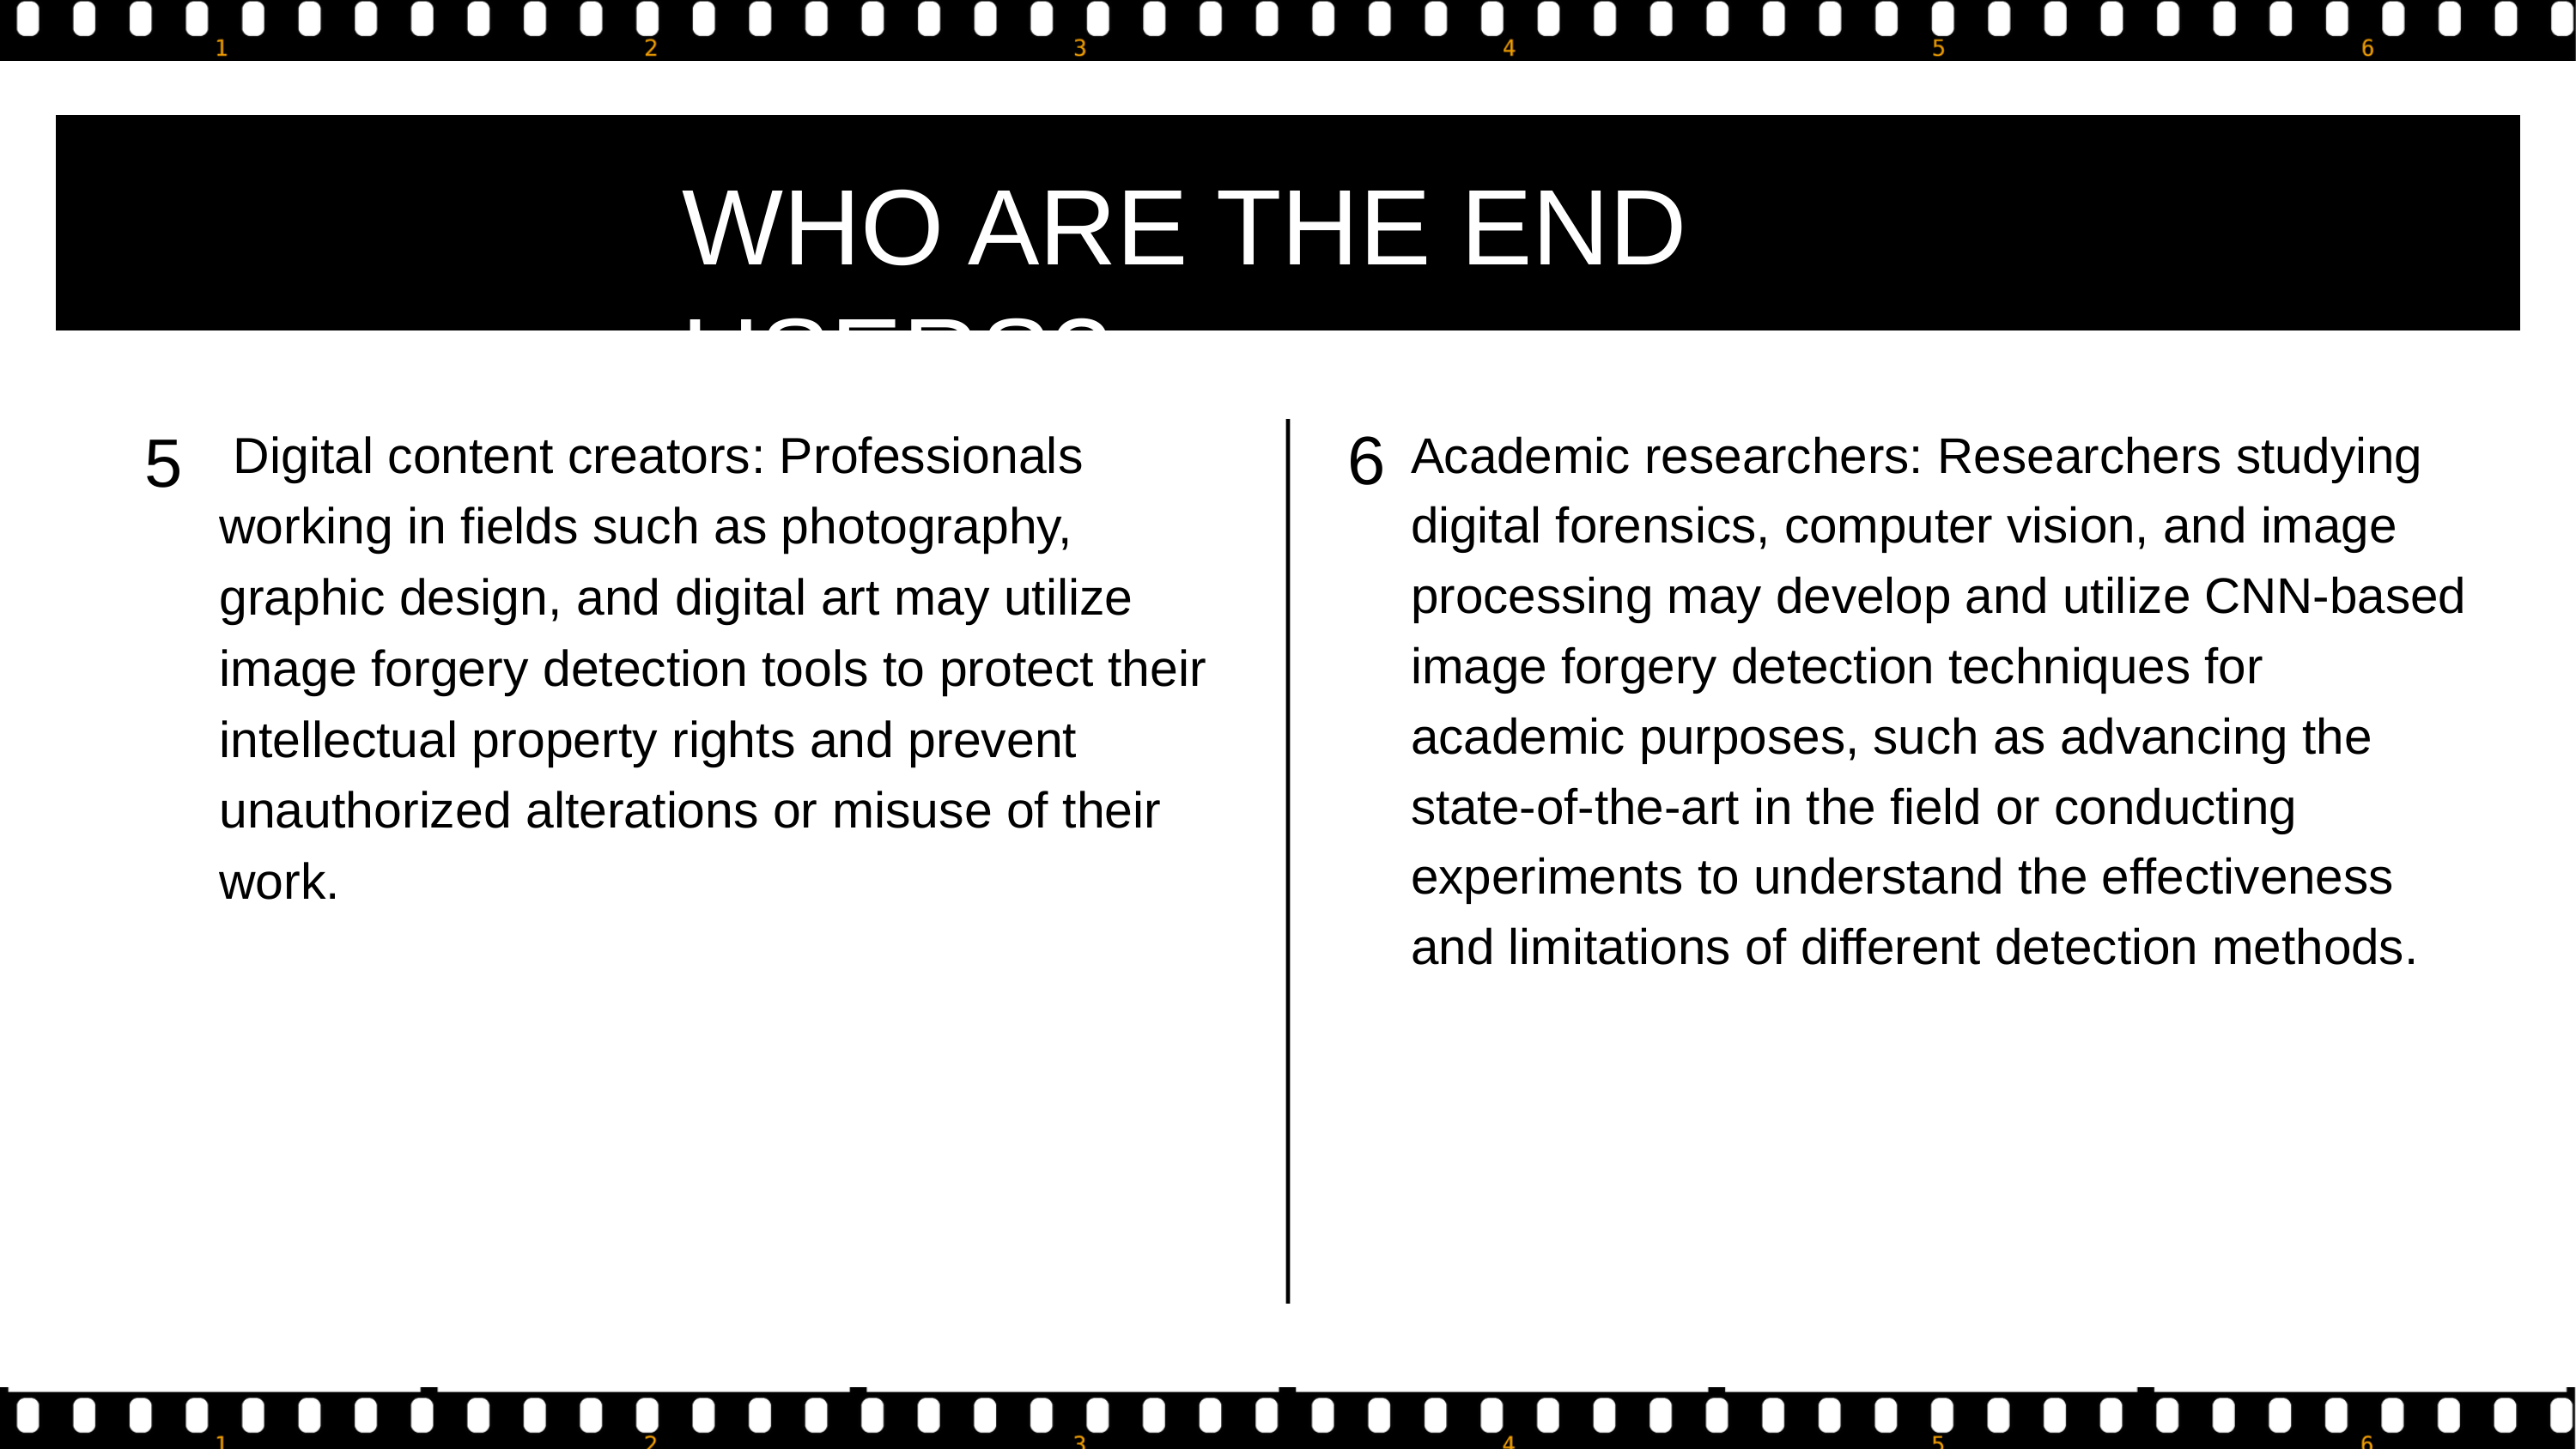

WHO ARE THE END USERS?
 Digital content creators: Professionals working in fields such as photography, graphic design, and digital art may utilize image forgery detection tools to protect their intellectual property rights and prevent unauthorized alterations or misuse of their work.
Academic researchers: Researchers studying digital forensics, computer vision, and image processing may develop and utilize CNN-based image forgery detection techniques for academic purposes, such as advancing the state-of-the-art in the field or conducting experiments to understand the effectiveness and limitations of different detection methods.

6
5